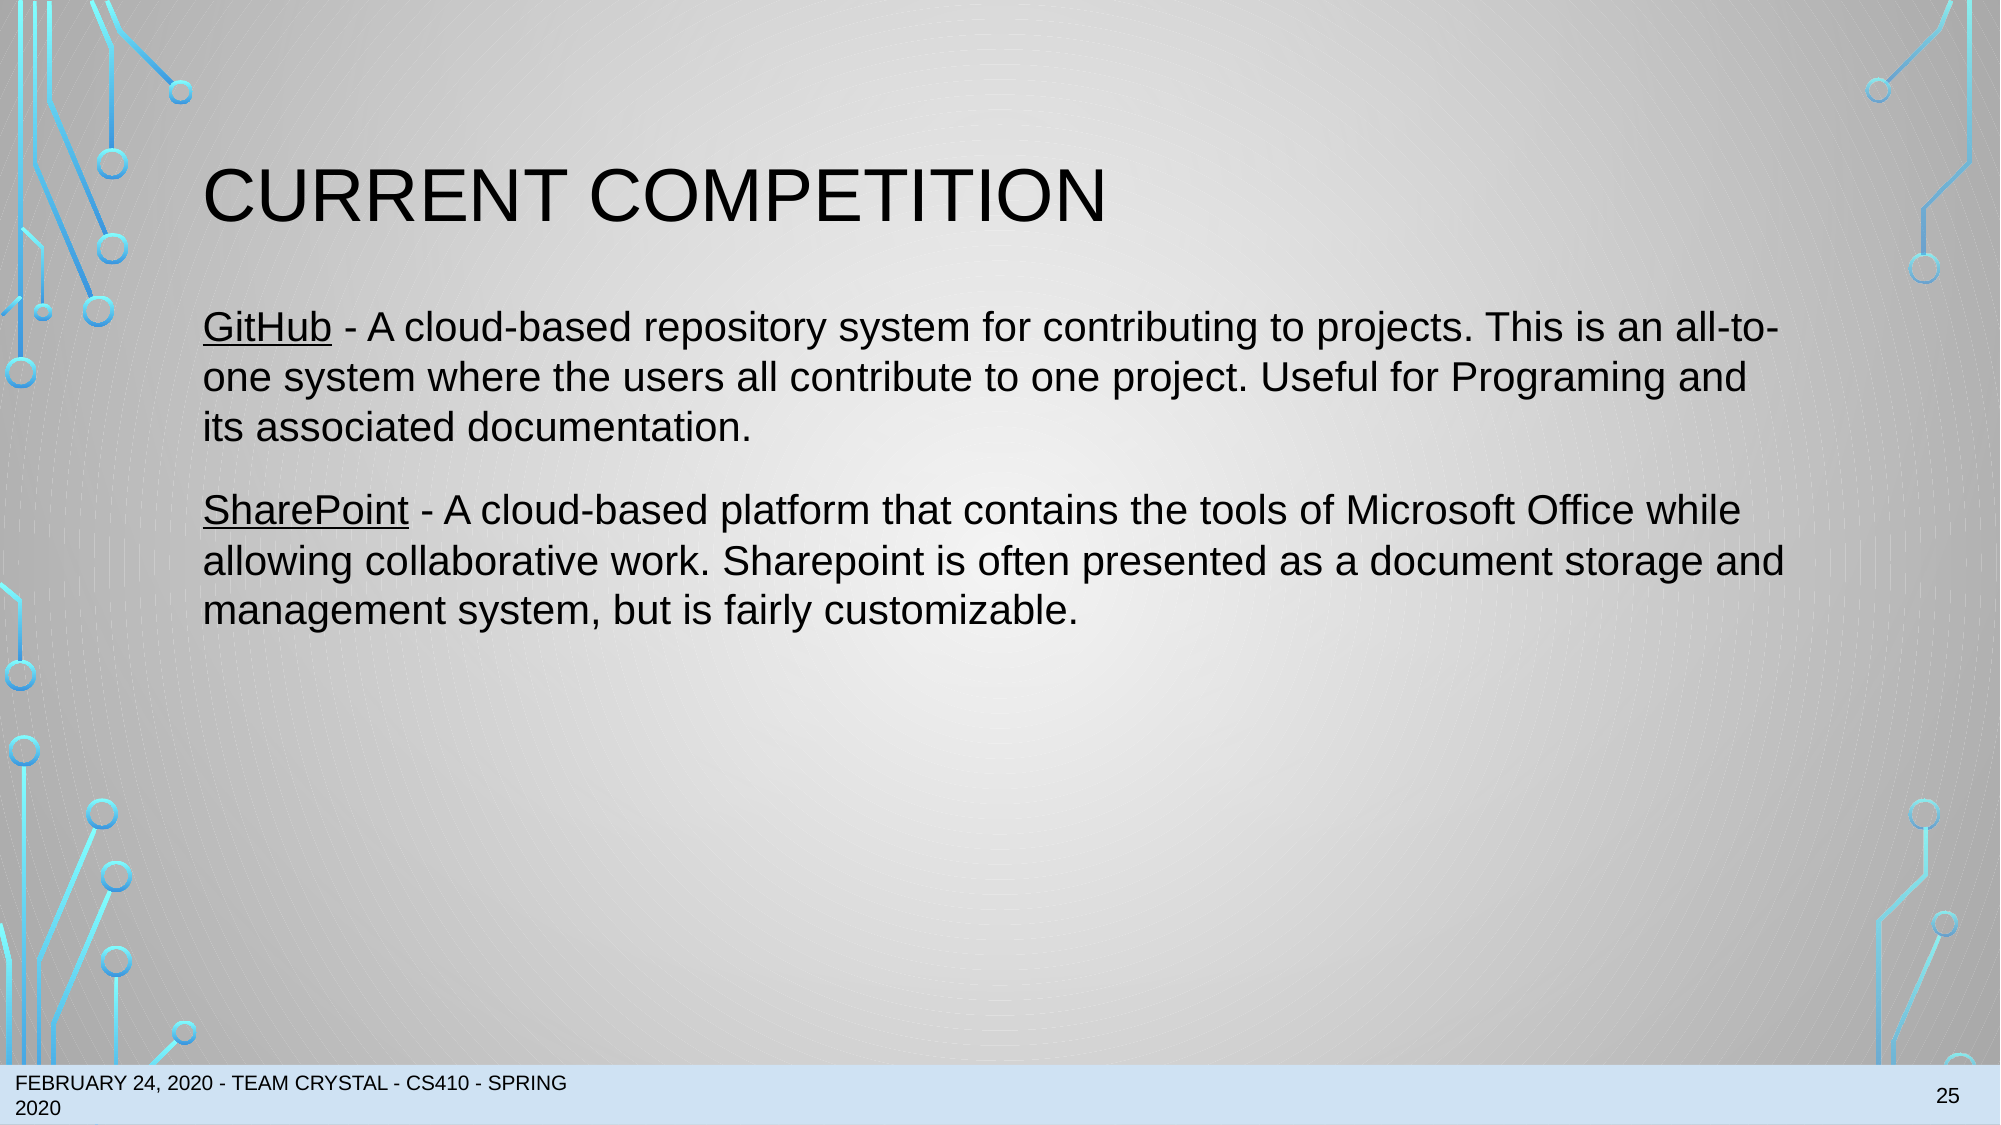

# CURRENT COMPETITION
GitHub - A cloud-based repository system for contributing to projects. This is an all-to-one system where the users all contribute to one project. Useful for Programing and its associated documentation.
SharePoint - A cloud-based platform that contains the tools of Microsoft Office while allowing collaborative work. Sharepoint is often presented as a document storage and management system, but is fairly customizable.
25